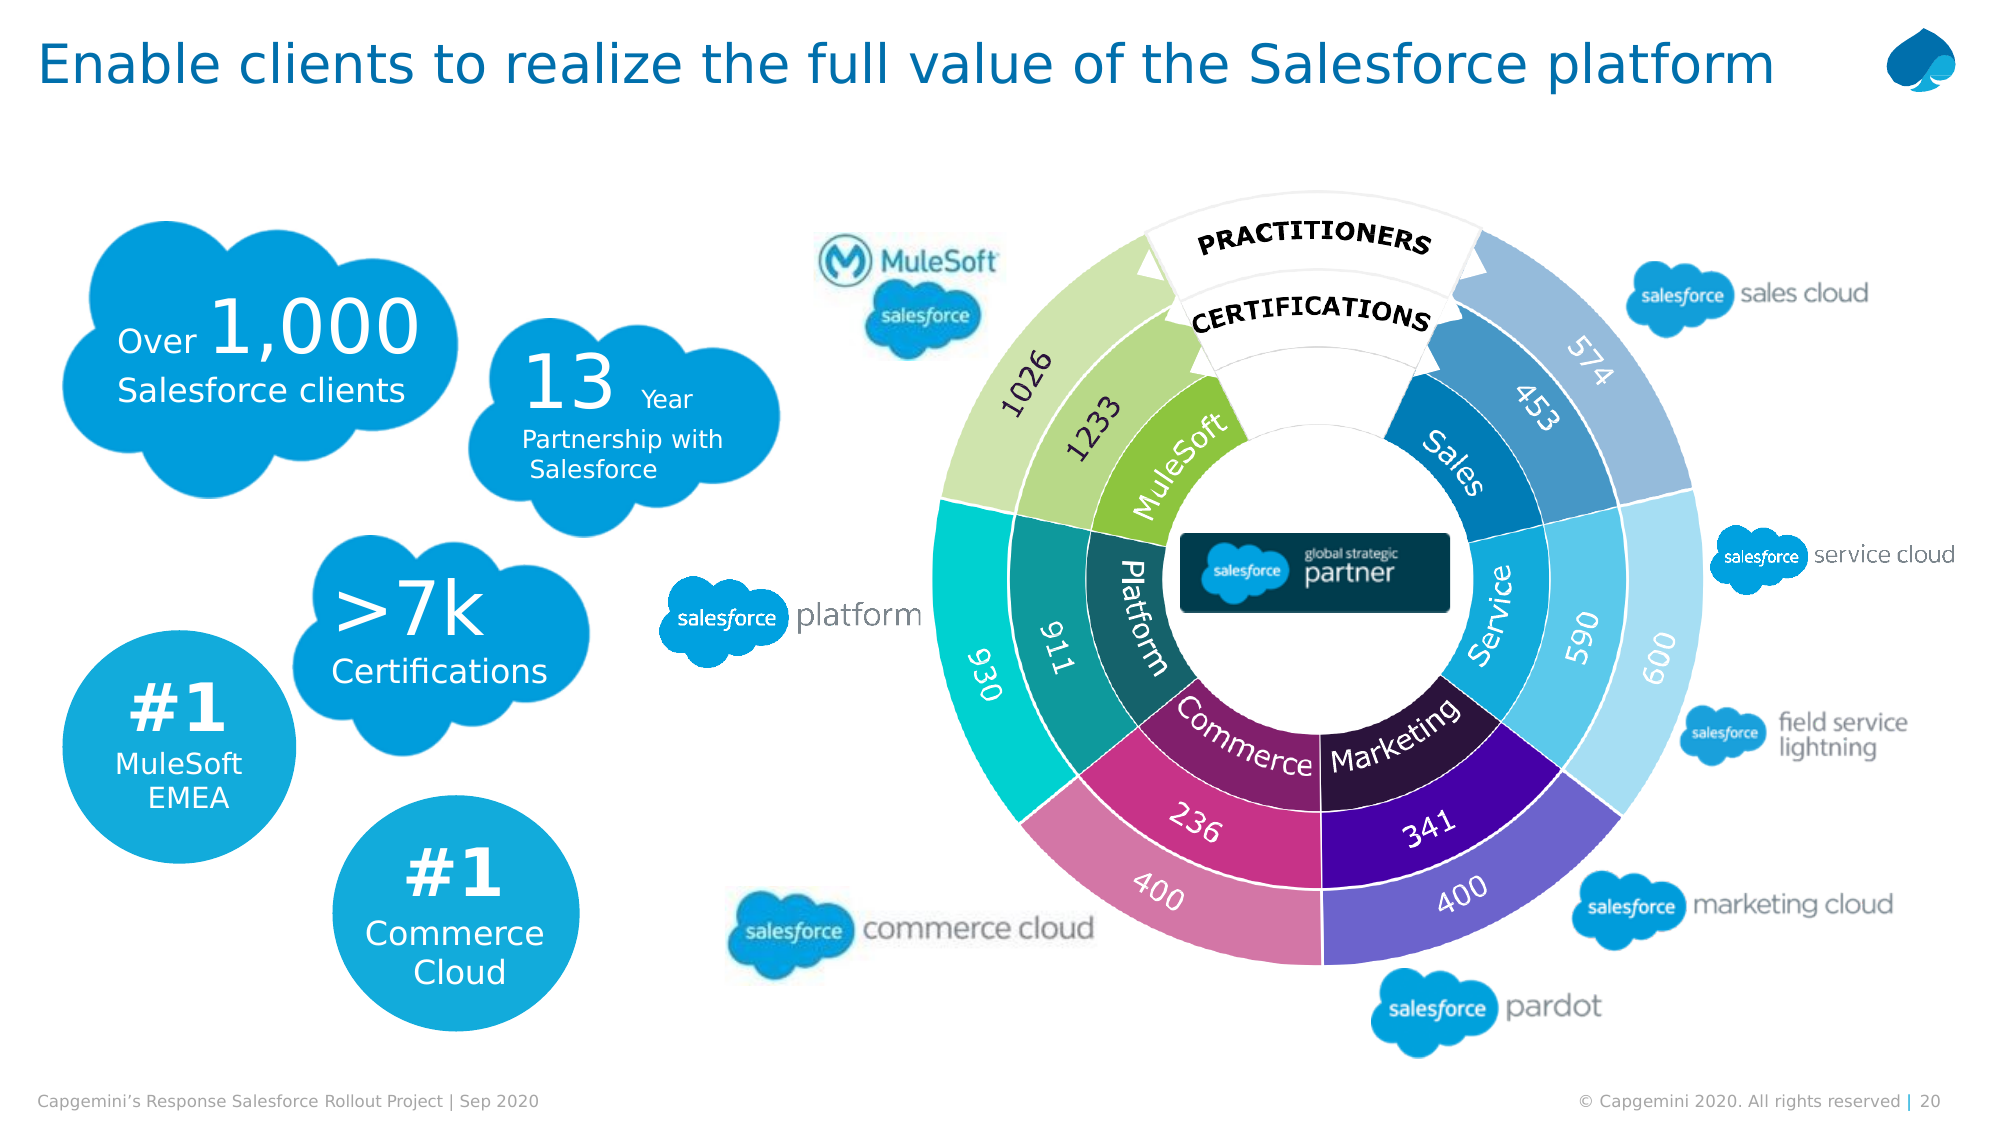

Enable clients to realize the full value of the Salesforce platform

# Over 1,000
Salesforce clients

13 Year  Partnership with  Salesforce

>7k
Certifications

#1
MuleSoft  EMEA

#1
Commerce  Cloud

Capgemini’s Response Salesforce Rollout Project | Sep 2020
© Capgemini 2020. All rights reserved | 20